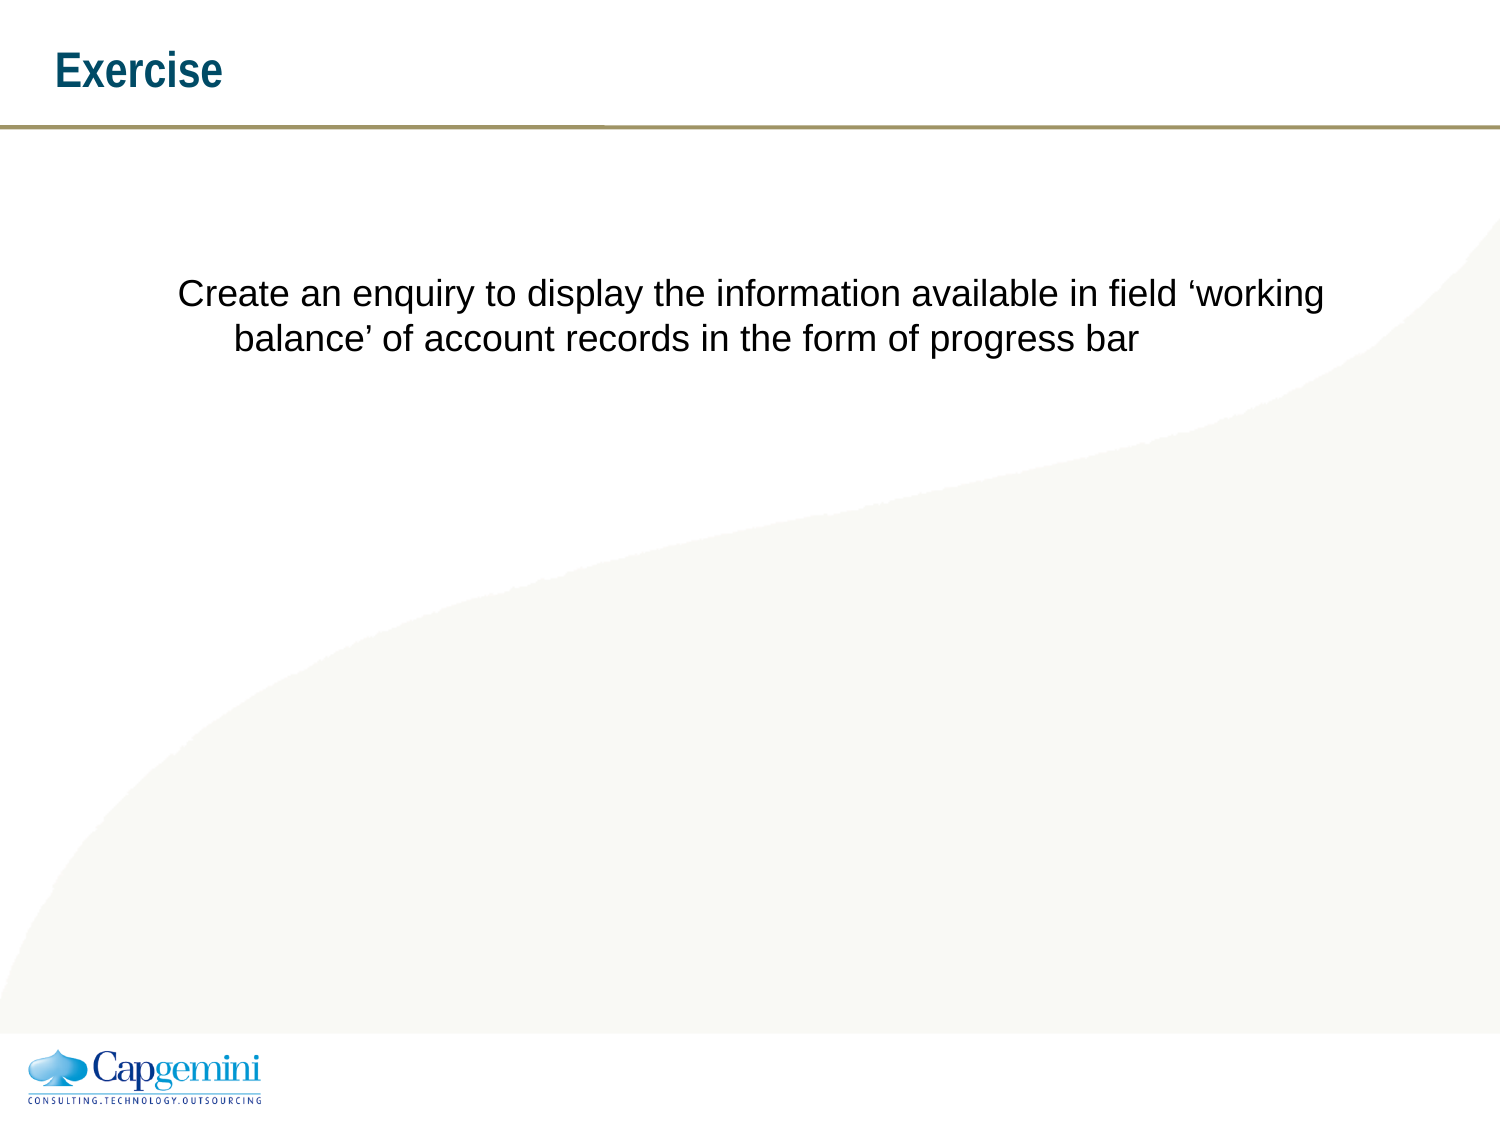

# Exercise
Create an enquiry to display the information available in field ‘working balance’ of account records in the form of progress bar